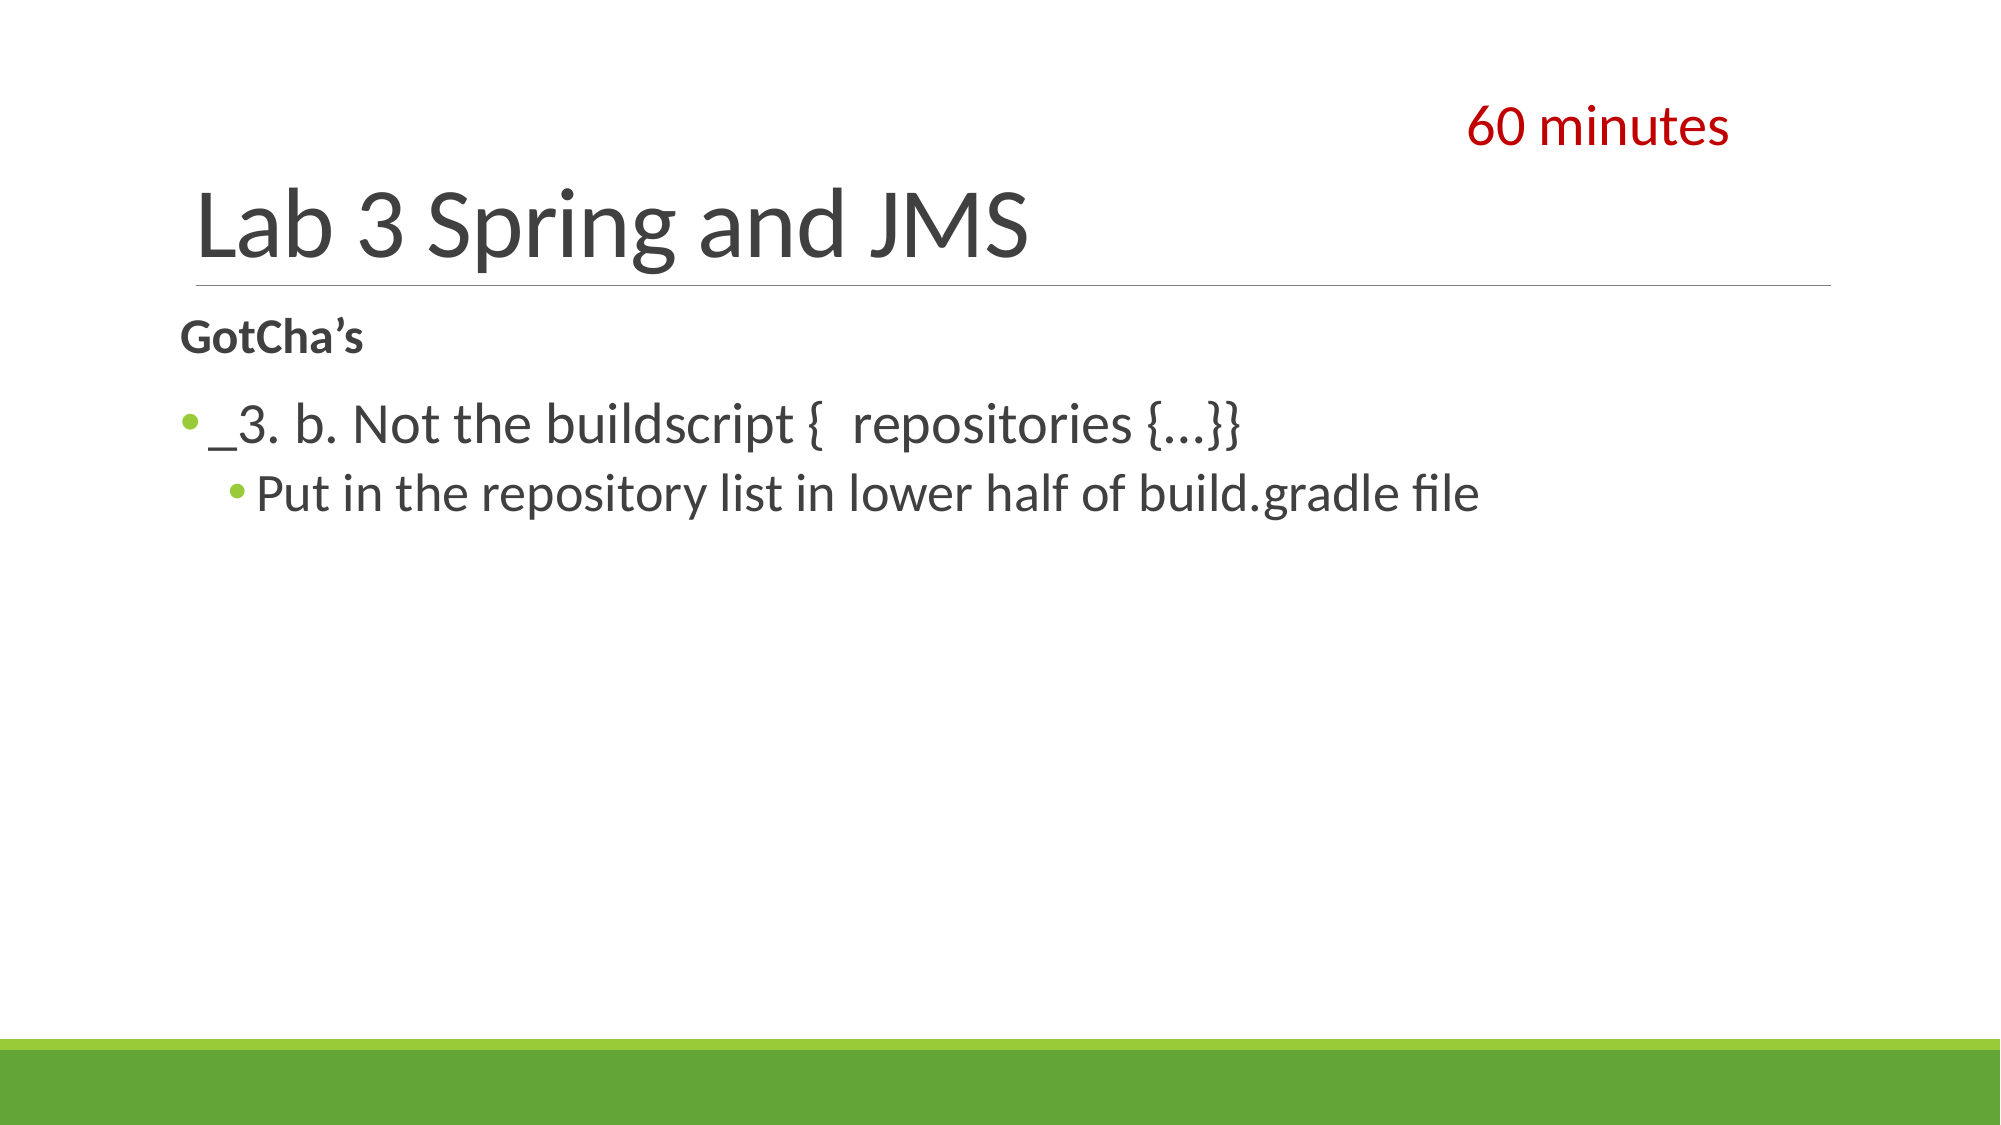

# Lab 3 Spring and JMS
60 minutes
GotCha’s
_3. b. Not the buildscript {  repositories {…}}
Put in the repository list in lower half of build.gradle file